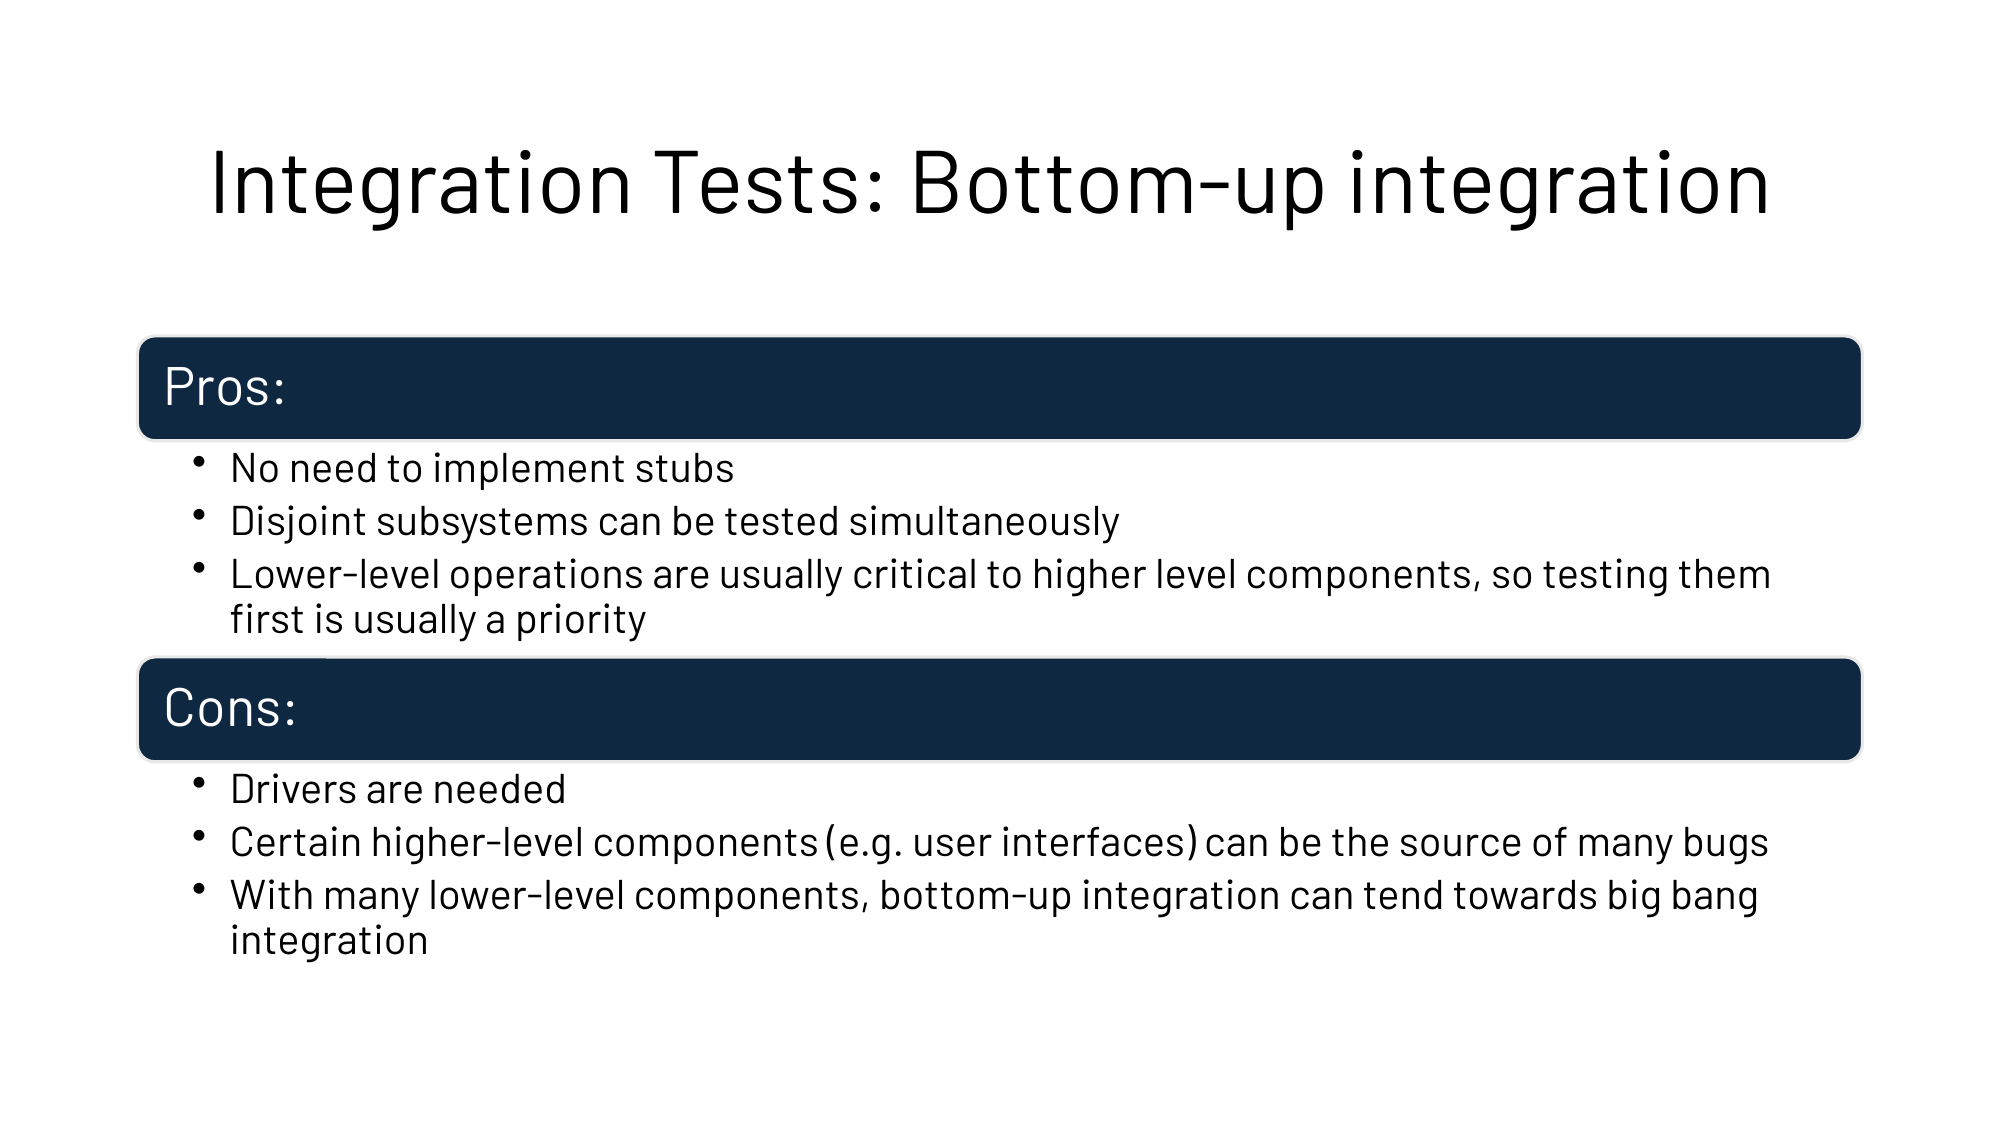

# Integration Tests: Bottom-up integration
Pros:
No need to implement stubs
Disjoint subsystems can be tested simultaneously
Lower-level operations are usually critical to higher level components, so testing them first is usually a priority
Cons:
Drivers are needed
Certain higher-level components (e.g. user interfaces) can be the source of many bugs
With many lower-level components, bottom-up integration can tend towards big bang integration